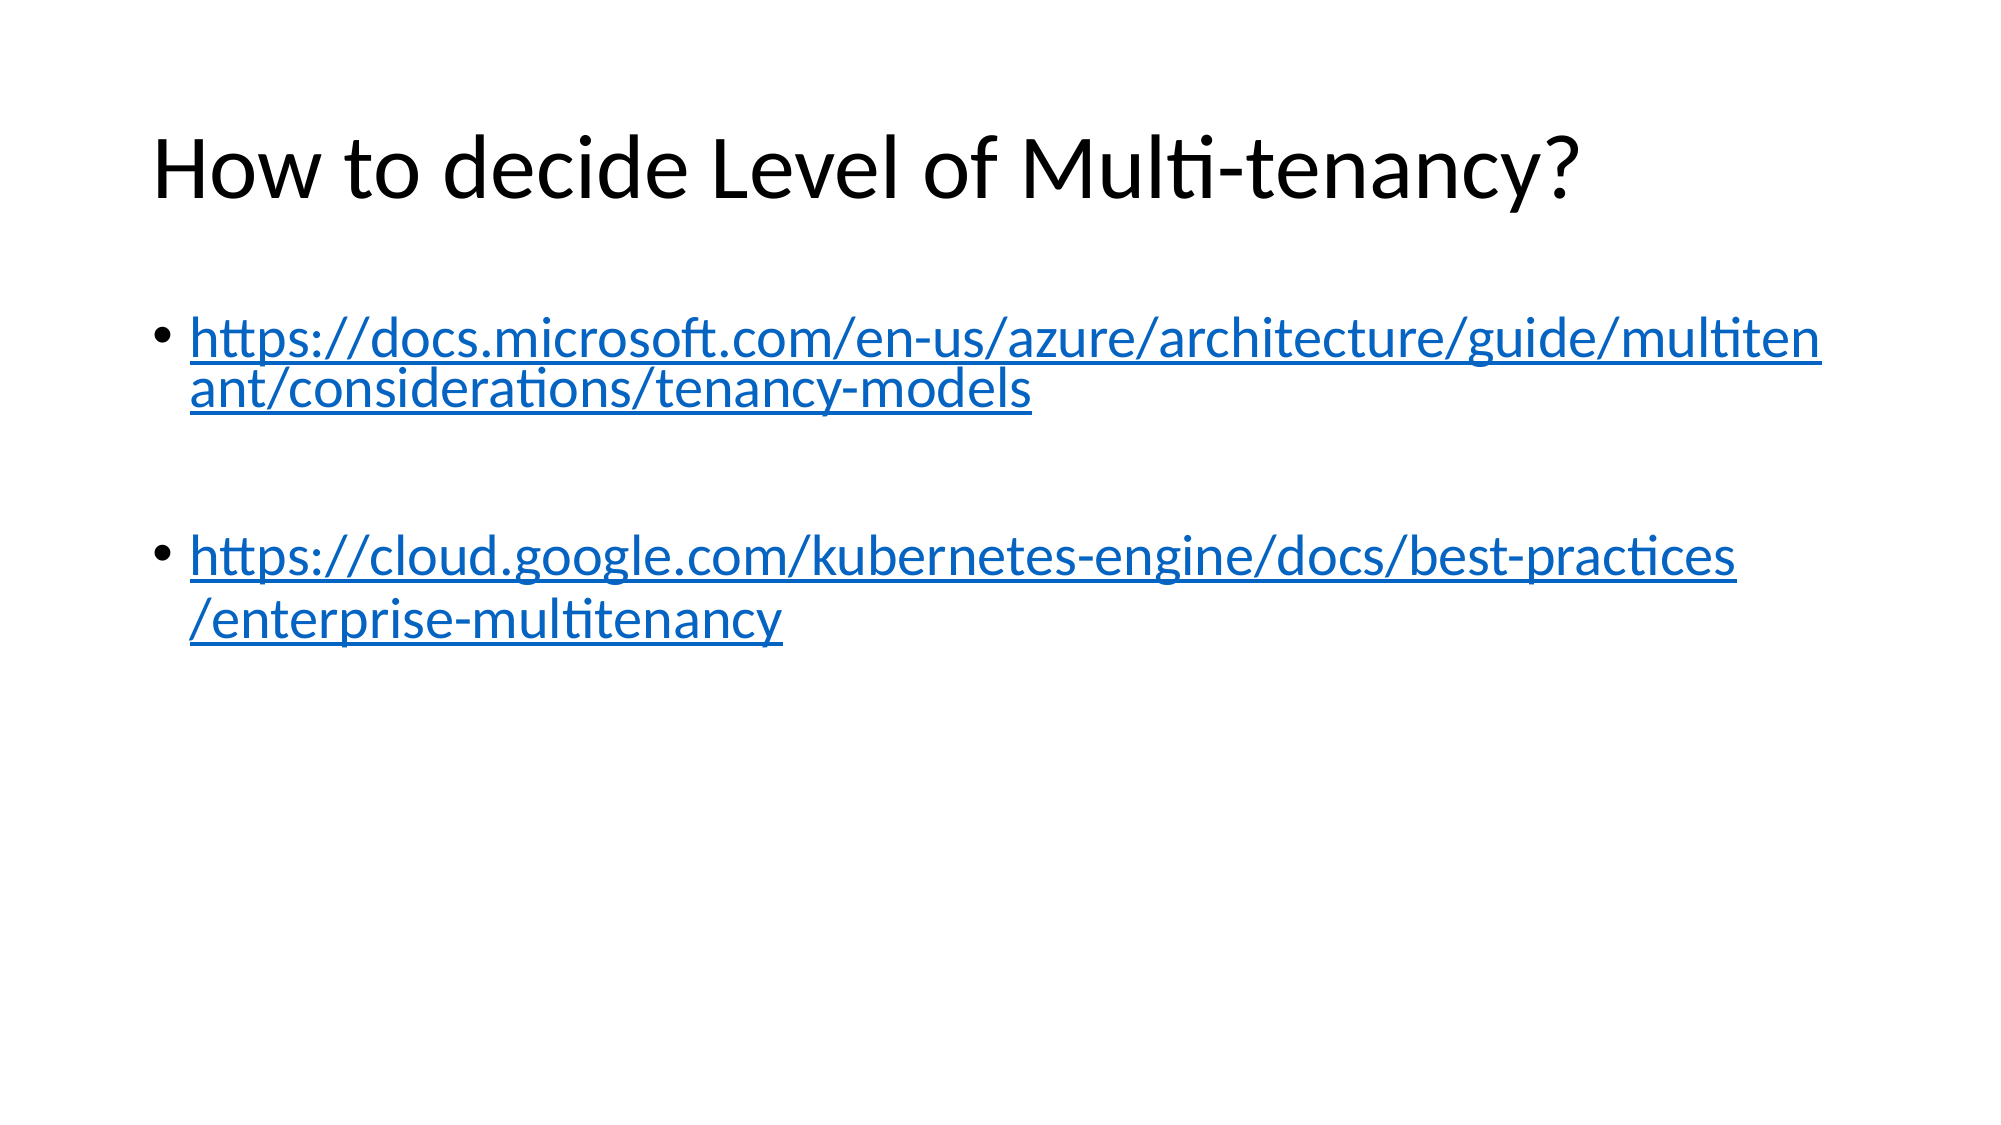

# How to decide Level of Multi-tenancy?
https://docs.microsoft.com/en-us/azure/architecture/guide/multitenant/considerations/tenancy-models

https://cloud.google.com/kubernetes-engine/docs/best-practices/enterprise-multitenancy